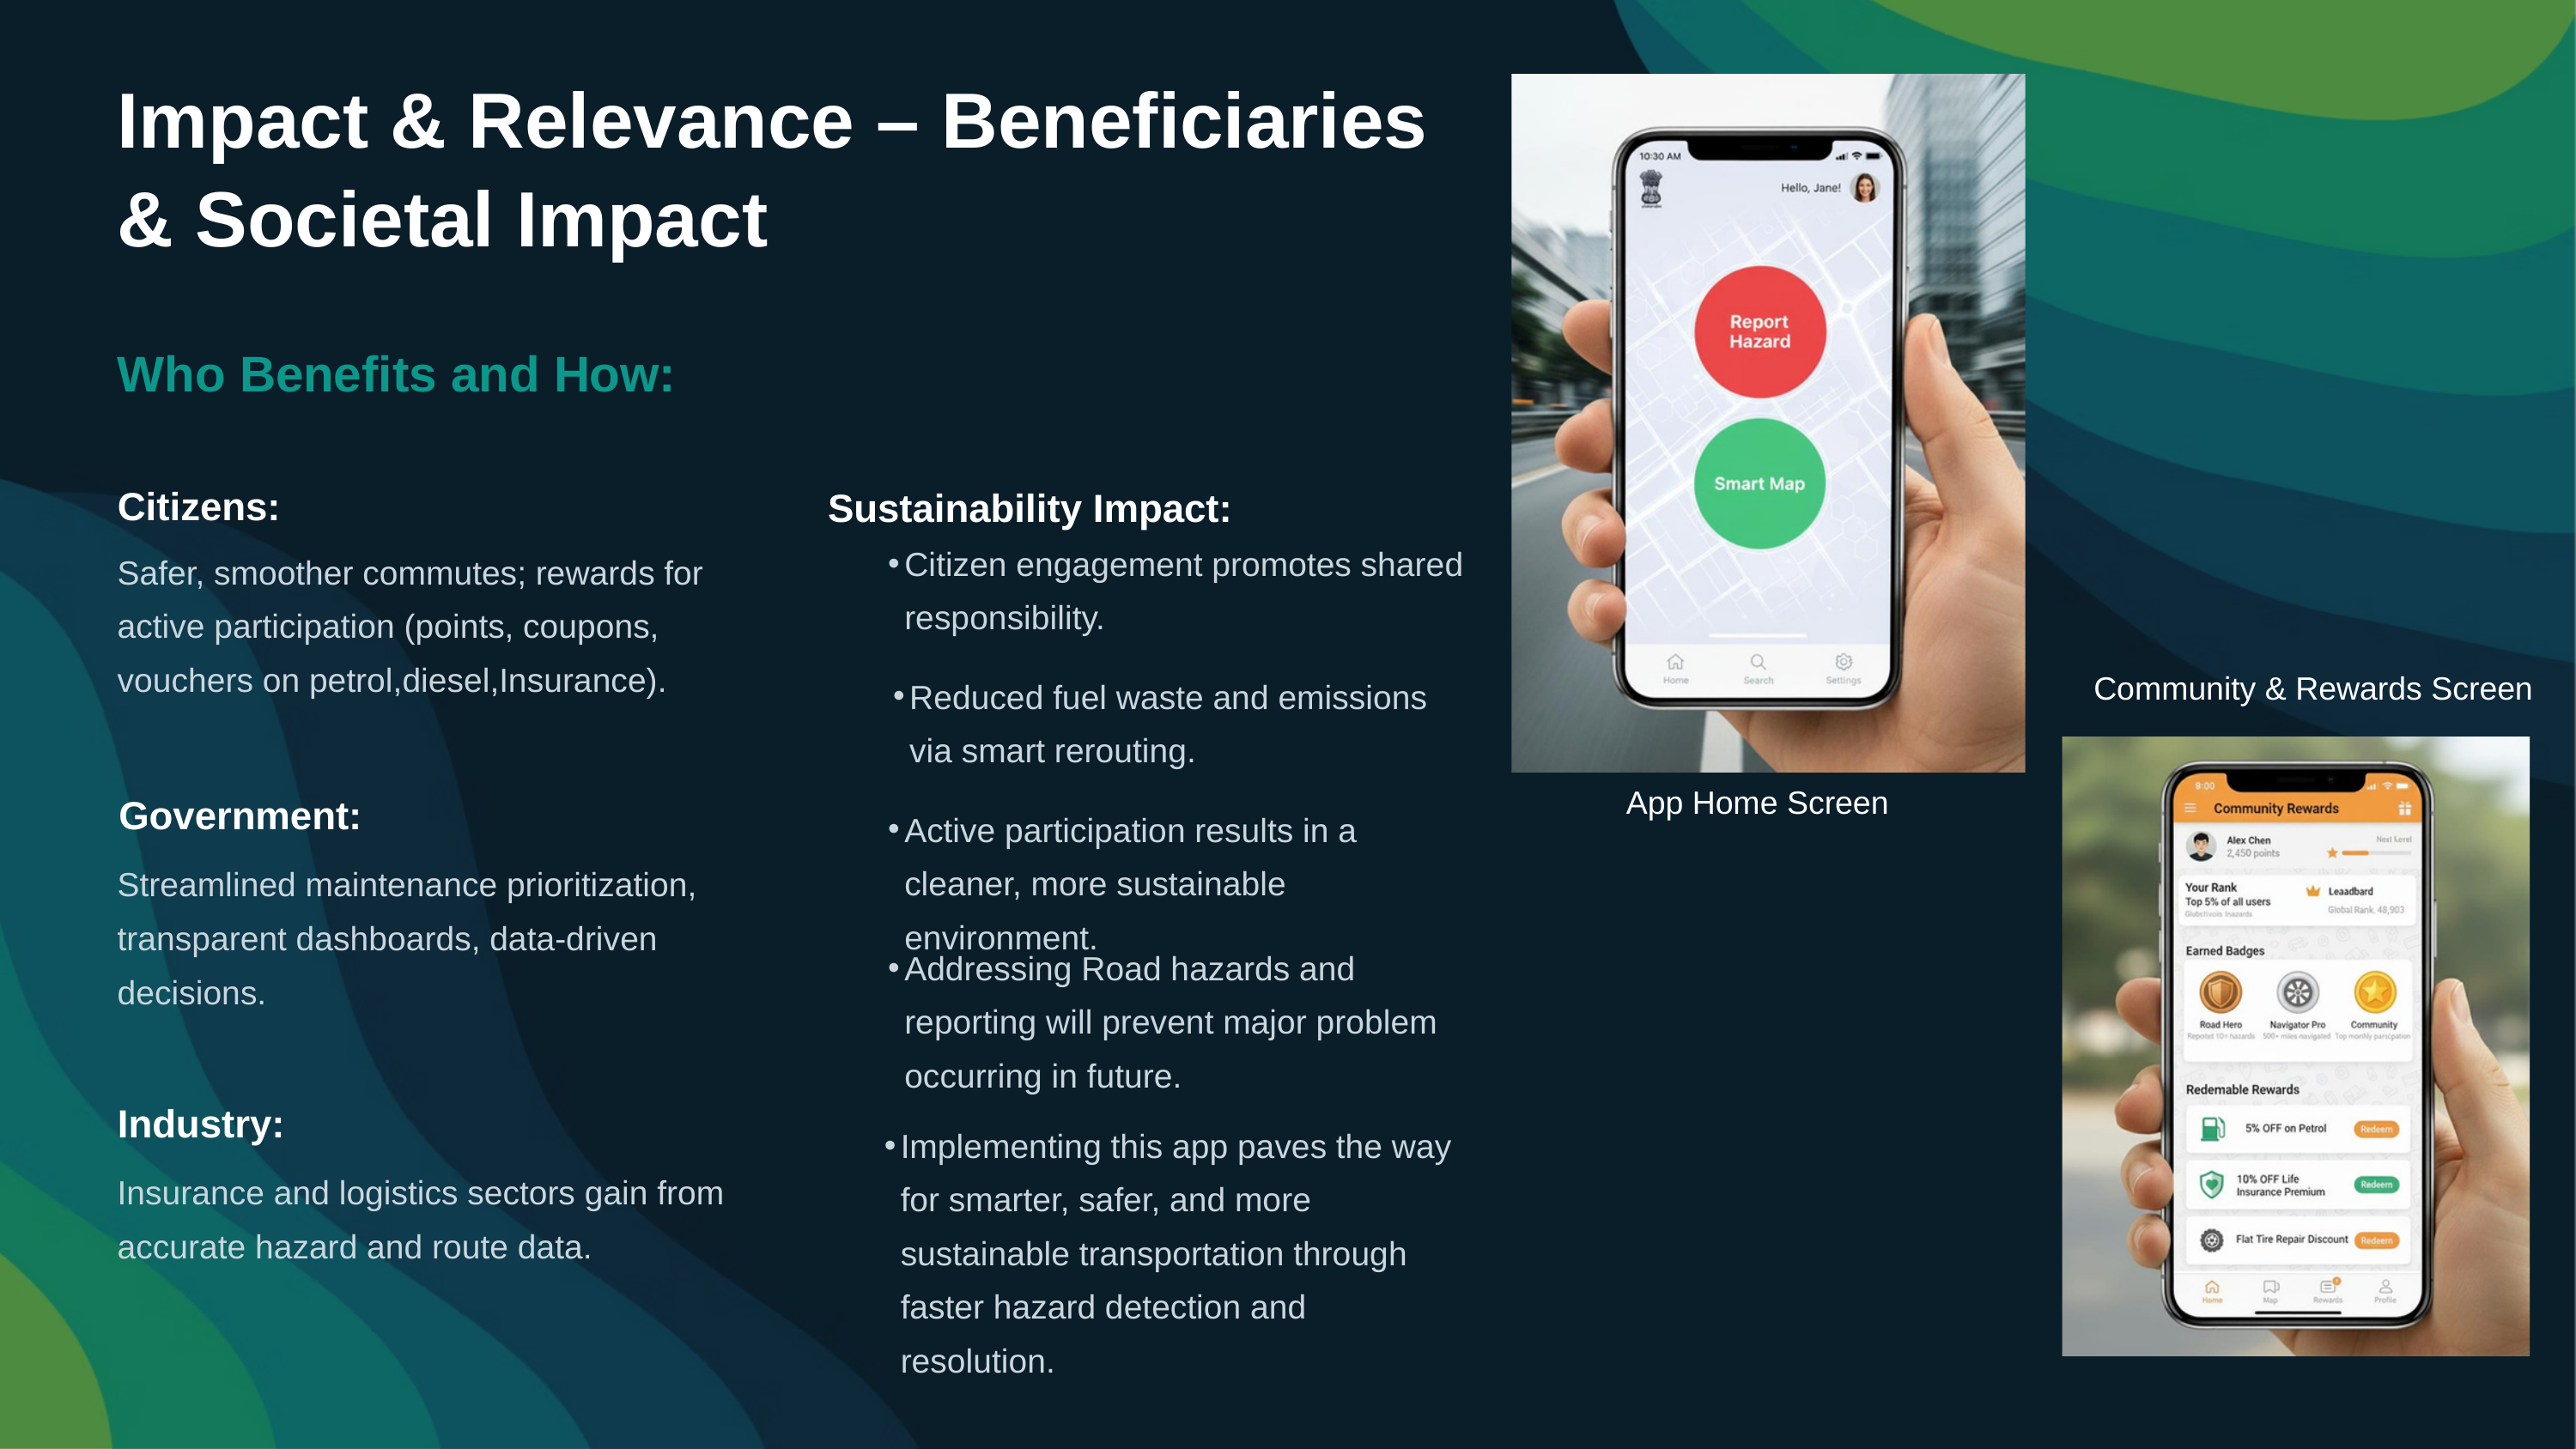

Impact & Relevance – Beneficiaries & Societal Impact

Who Benefits and How:
Citizens:
Sustainability Impact:
Citizen engagement promotes shared responsibility.
Safer, smoother commutes; rewards for active participation (points, coupons, vouchers on petrol,diesel,Insurance).
Reduced fuel waste and emissions via smart rerouting.
Community & Rewards Screen

App Home Screen
Government:
Active participation results in a cleaner, more sustainable environment.
Streamlined maintenance prioritization, transparent dashboards, data-driven decisions.
Addressing Road hazards and reporting will prevent major problem occurring in future.
Industry:
Implementing this app paves the way for smarter, safer, and more sustainable transportation through faster hazard detection and resolution.
Insurance and logistics sectors gain from accurate hazard and route data.